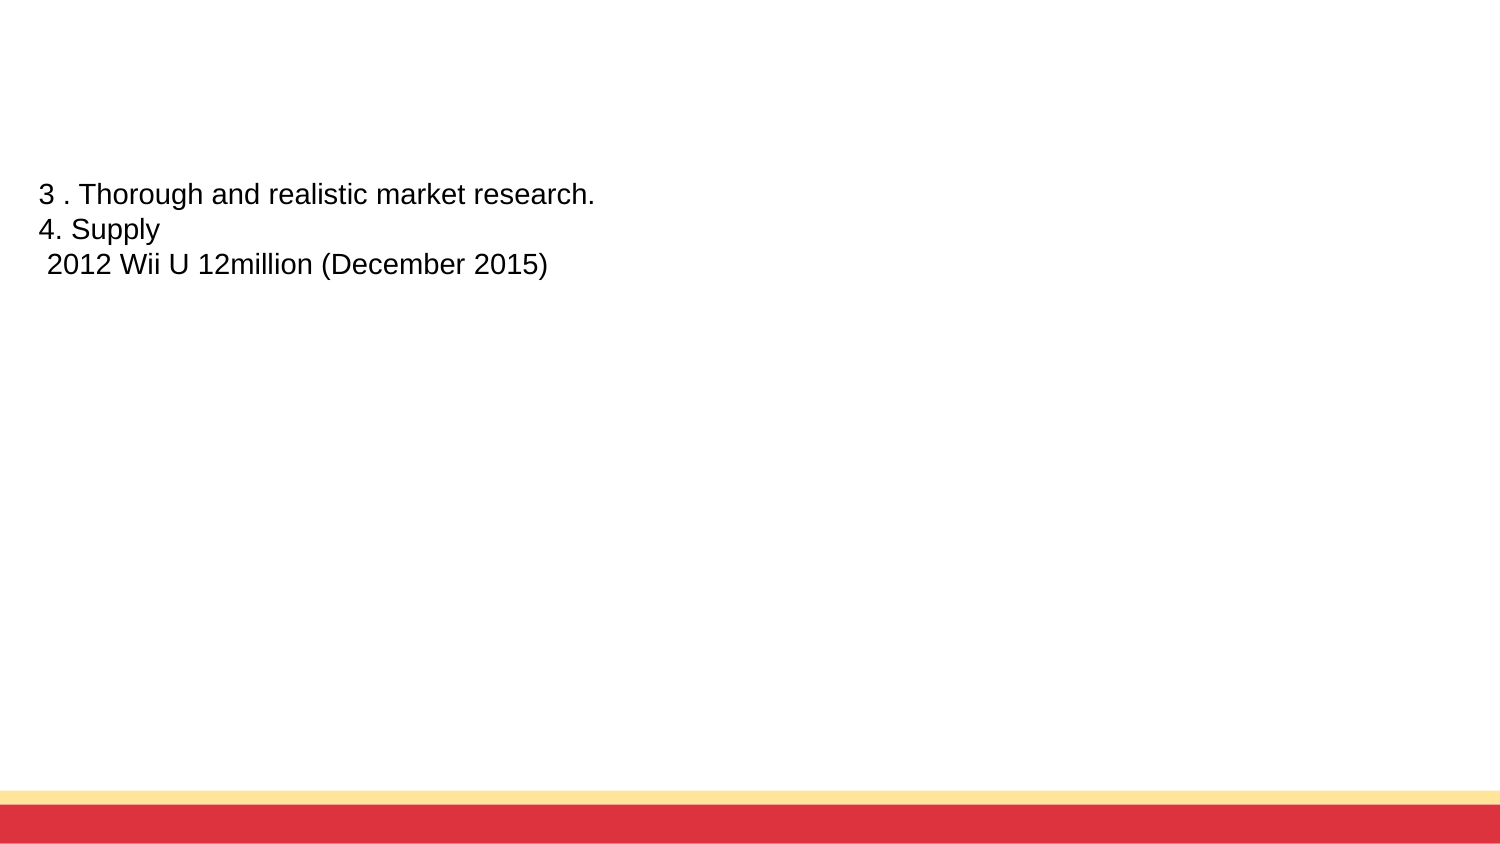

3 . Thorough and realistic market research.
4. Supply
 2012 Wii U 12million (December 2015)